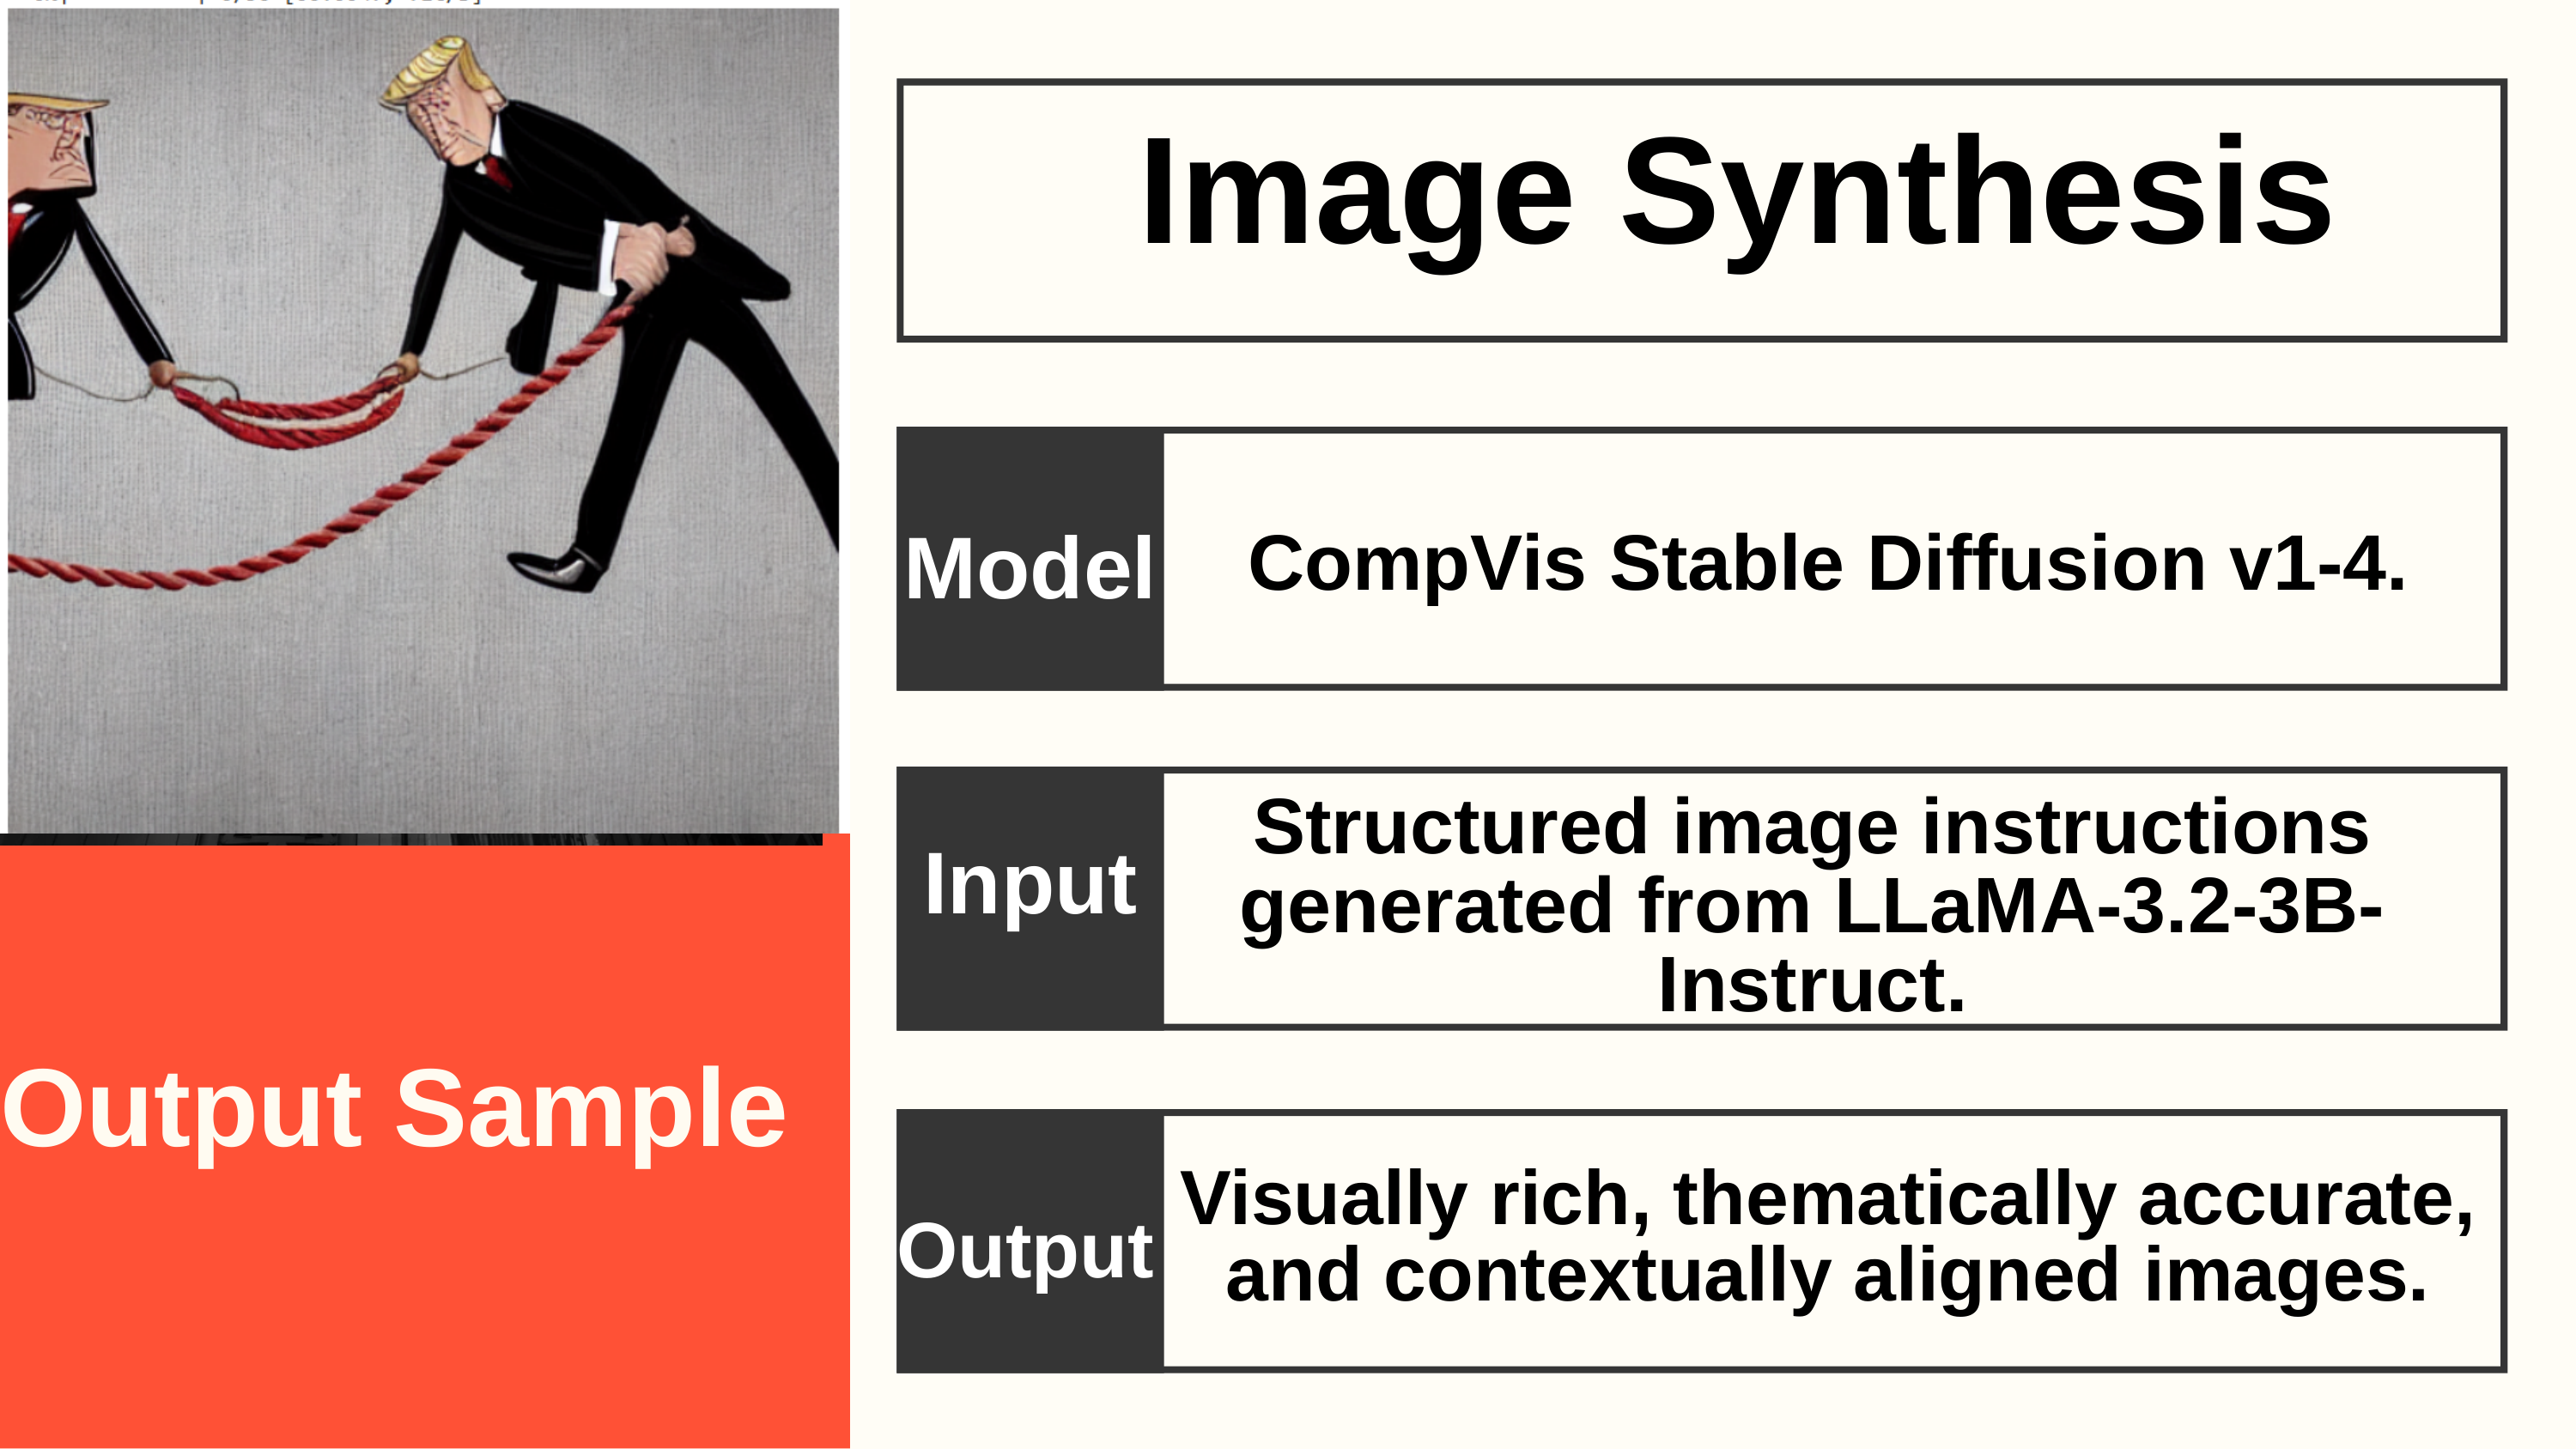

Image Synthesis

 CompVis Stable Diffusion v1-4.
Model

Structured image instructions generated from LLaMA-3.2-3B-Instruct.
Input
Output Sample

Visually rich, thematically accurate, and contextually aligned images.
Output